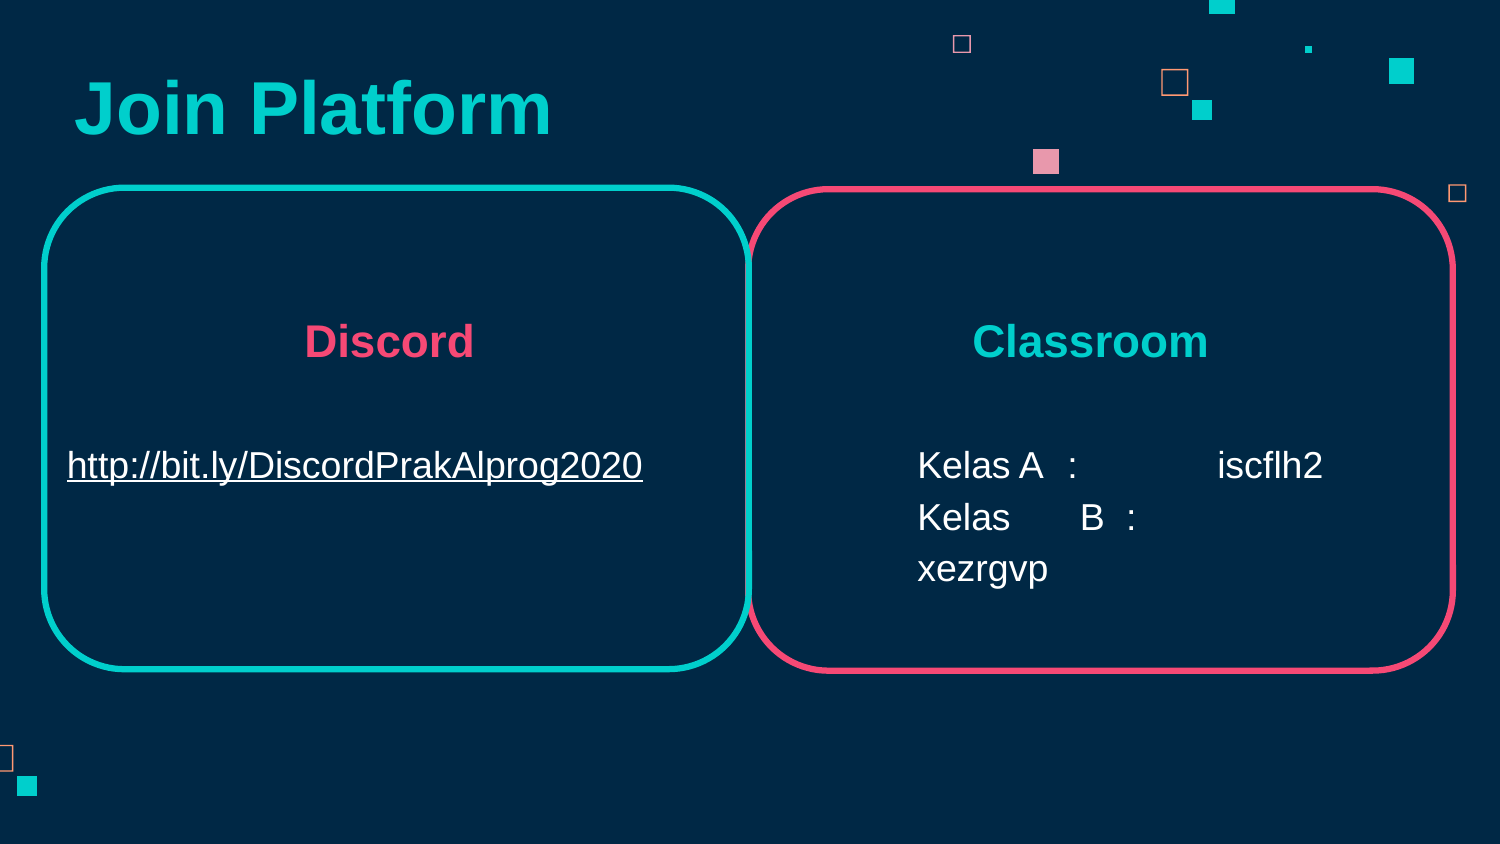

Join Platform

Discord
Classroom
http://bit.ly/DiscordPrakAlprog2020
Kelas A 	:	iscflh2
Kelas B	: 	xezrgvp